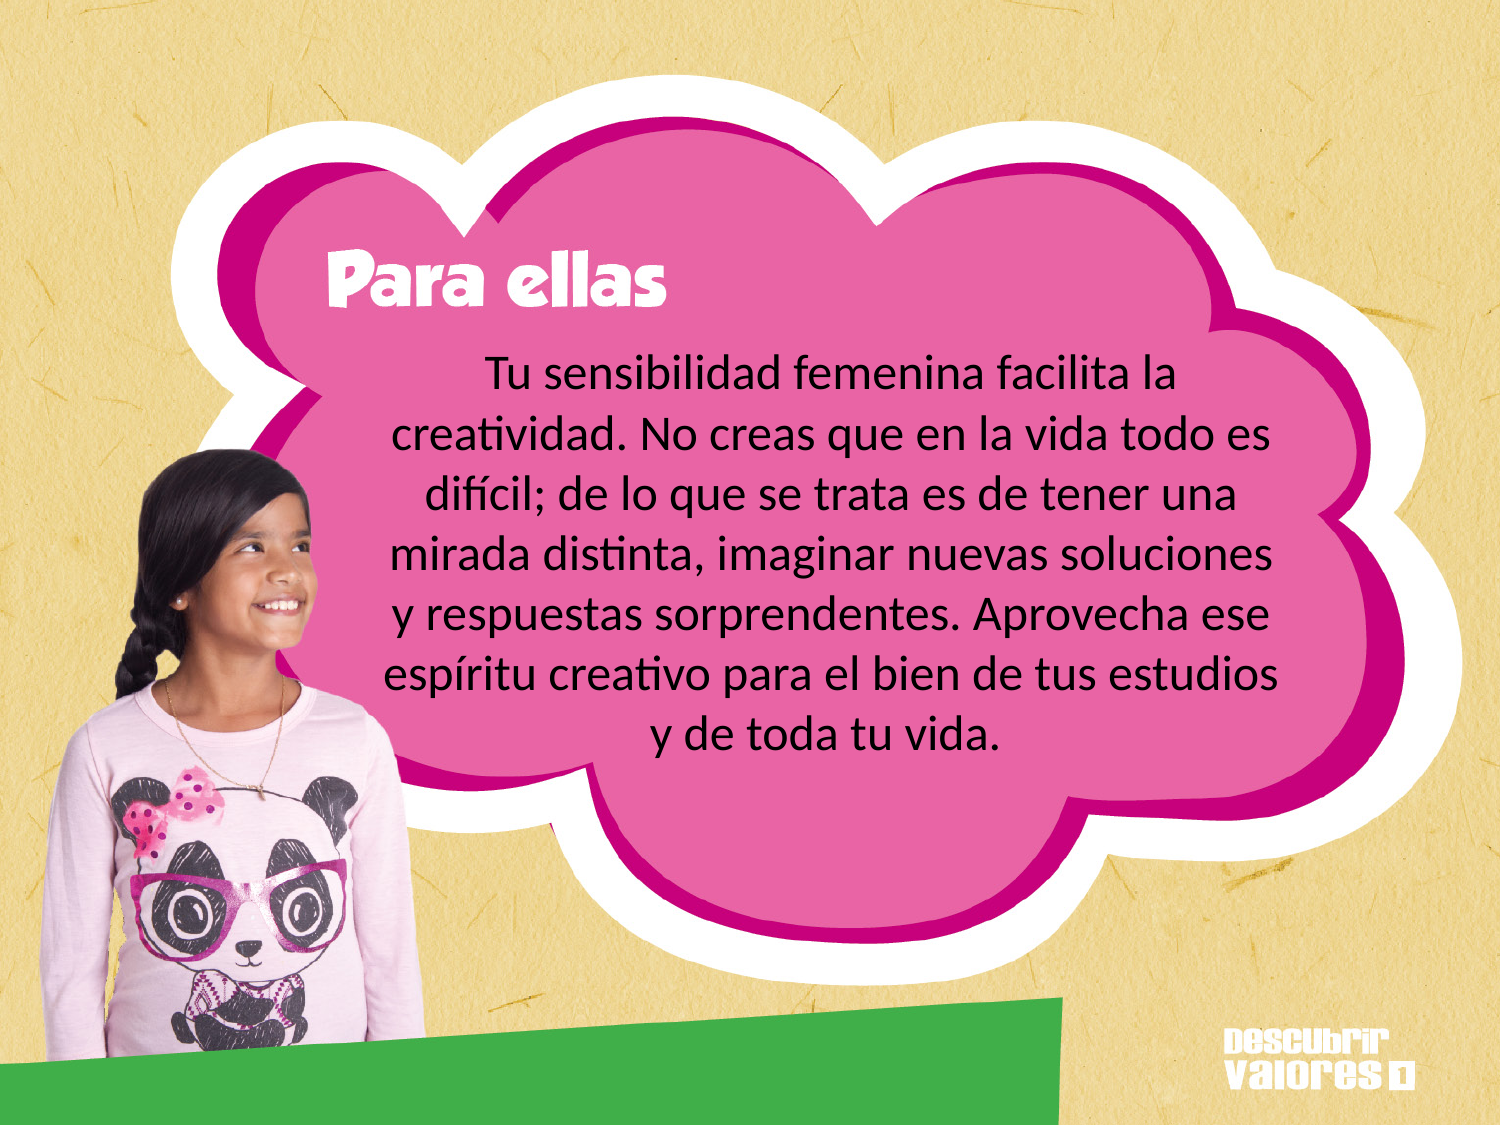

# Tu sensibilidad femenina facilita la creatividad. No creas que en la vida todo es difícil; de lo que se trata es de tener una mirada distinta, imaginar nuevas soluciones y respuestas sorprendentes. Aprovecha ese espíritu creativo para el bien de tus estudios y de toda tu vida.